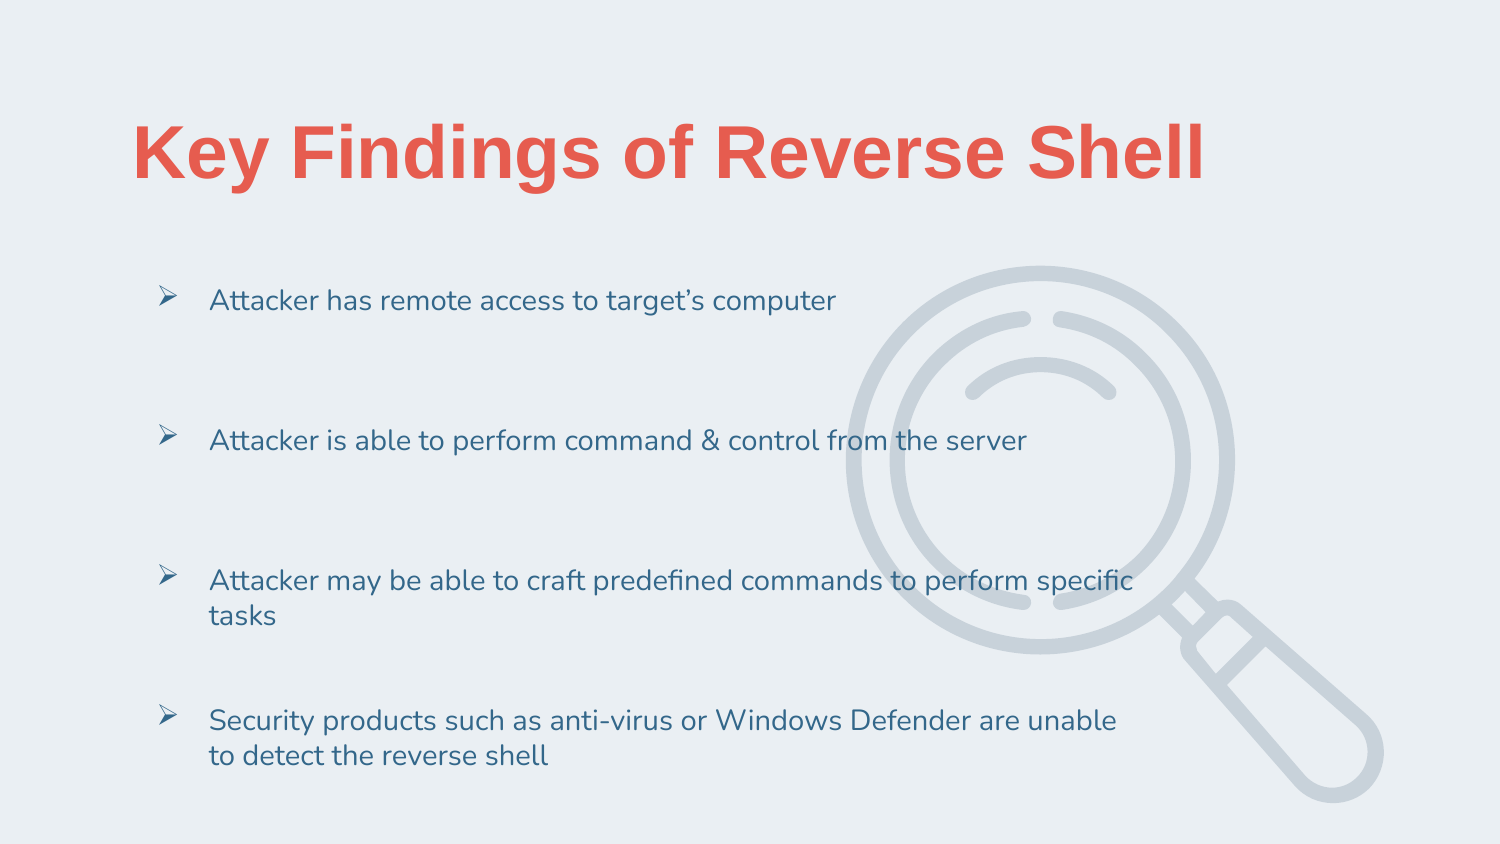

# Key Findings of Reverse Shell

Attacker has remote access to target’s computer

Attacker is able to perform command & control from the server

Attacker may be able to craft predefined commands to perform specific tasks

Security products such as anti-virus or Windows Defender are unable to detect the reverse shell